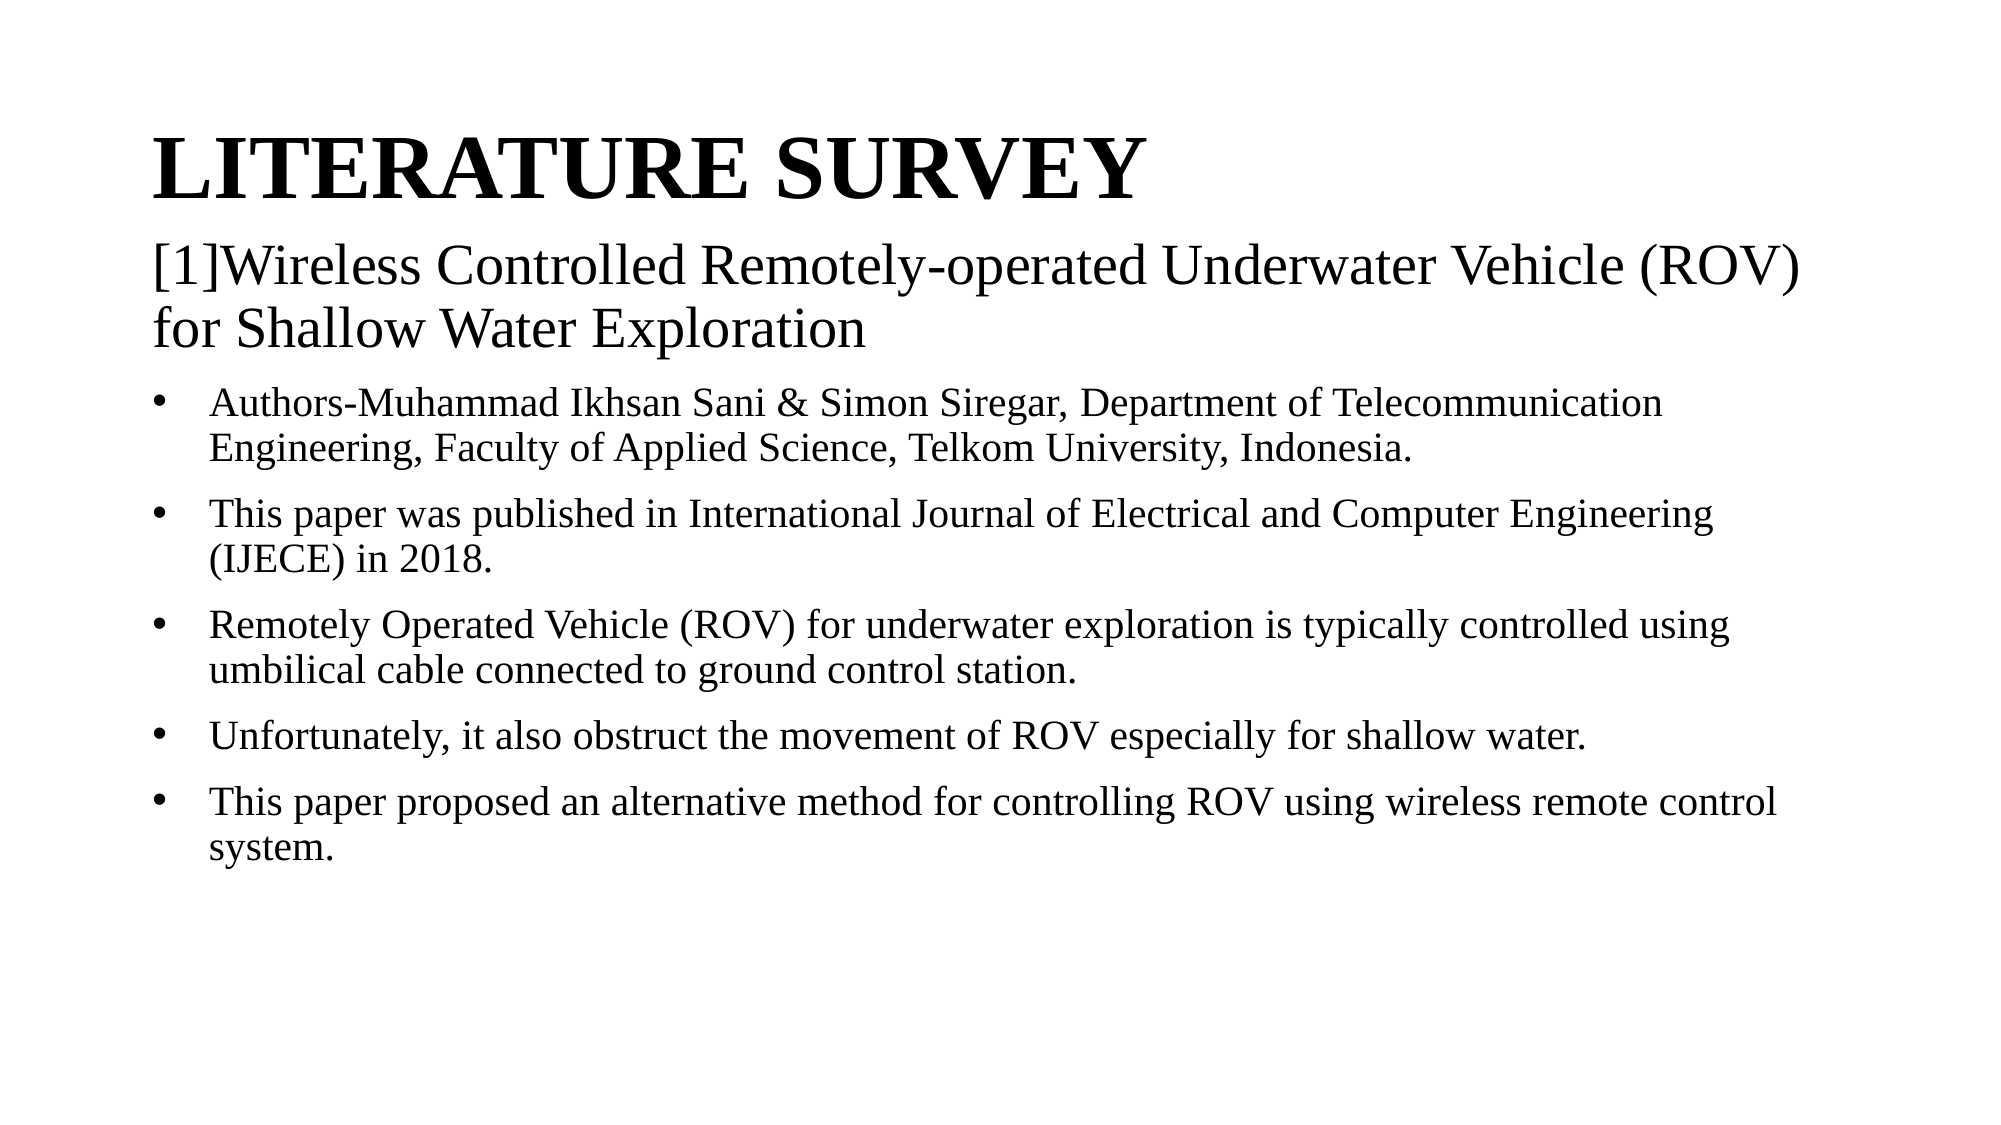

# LITERATURE SURVEY
[1]Wireless Controlled Remotely-operated Underwater Vehicle (ROV) for Shallow Water Exploration
Authors-Muhammad Ikhsan Sani & Simon Siregar, Department of Telecommunication Engineering, Faculty of Applied Science, Telkom University, Indonesia.
This paper was published in International Journal of Electrical and Computer Engineering (IJECE) in 2018.
Remotely Operated Vehicle (ROV) for underwater exploration is typically controlled using umbilical cable connected to ground control station.
Unfortunately, it also obstruct the movement of ROV especially for shallow water.
This paper proposed an alternative method for controlling ROV using wireless remote control system.